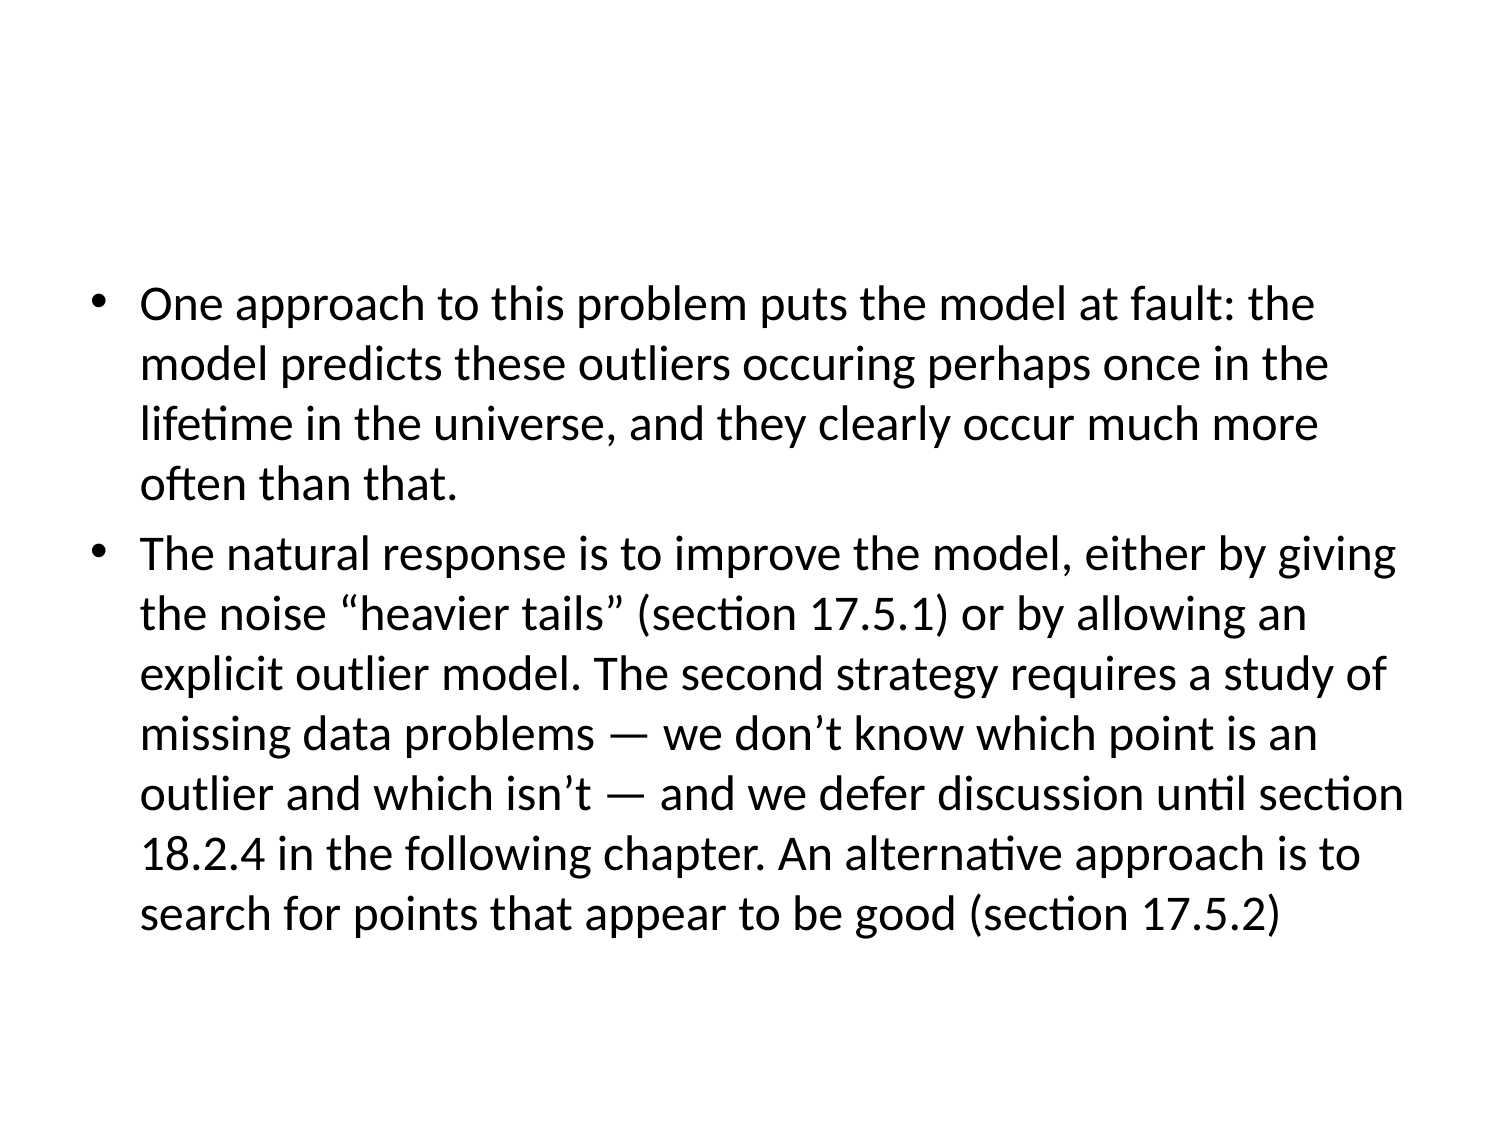

#
One approach to this problem puts the model at fault: the model predicts these outliers occuring perhaps once in the lifetime in the universe, and they clearly occur much more often than that.
The natural response is to improve the model, either by giving the noise “heavier tails” (section 17.5.1) or by allowing an explicit outlier model. The second strategy requires a study of missing data problems — we don’t know which point is an outlier and which isn’t — and we defer discussion until section 18.2.4 in the following chapter. An alternative approach is to search for points that appear to be good (section 17.5.2)